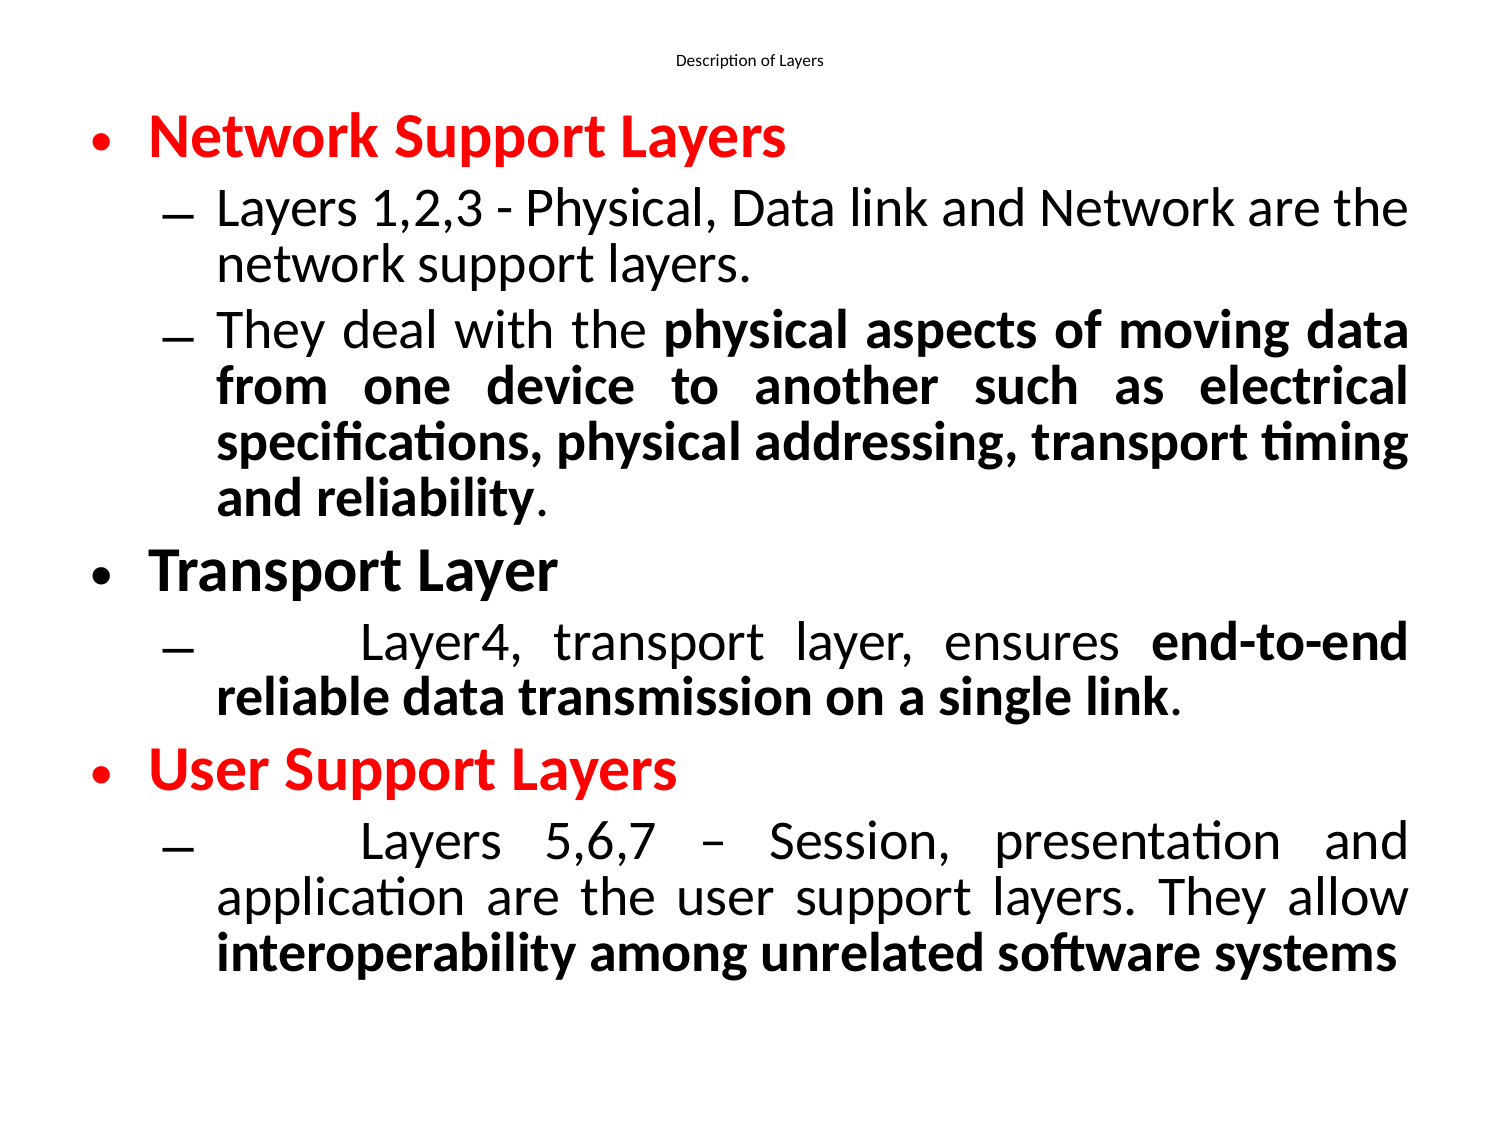

# Description of Layers
Network Support Layers
Layers 1,2,3 - Physical, Data link and Network are the network support layers.
They deal with the physical aspects of moving data from one device to another such as electrical specifications, physical addressing, transport timing and reliability.
Transport Layer
	Layer4, transport layer, ensures end-to-end reliable data transmission on a single link.
User Support Layers
	Layers 5,6,7 – Session, presentation and application are the user support layers. They allow interoperability among unrelated software systems